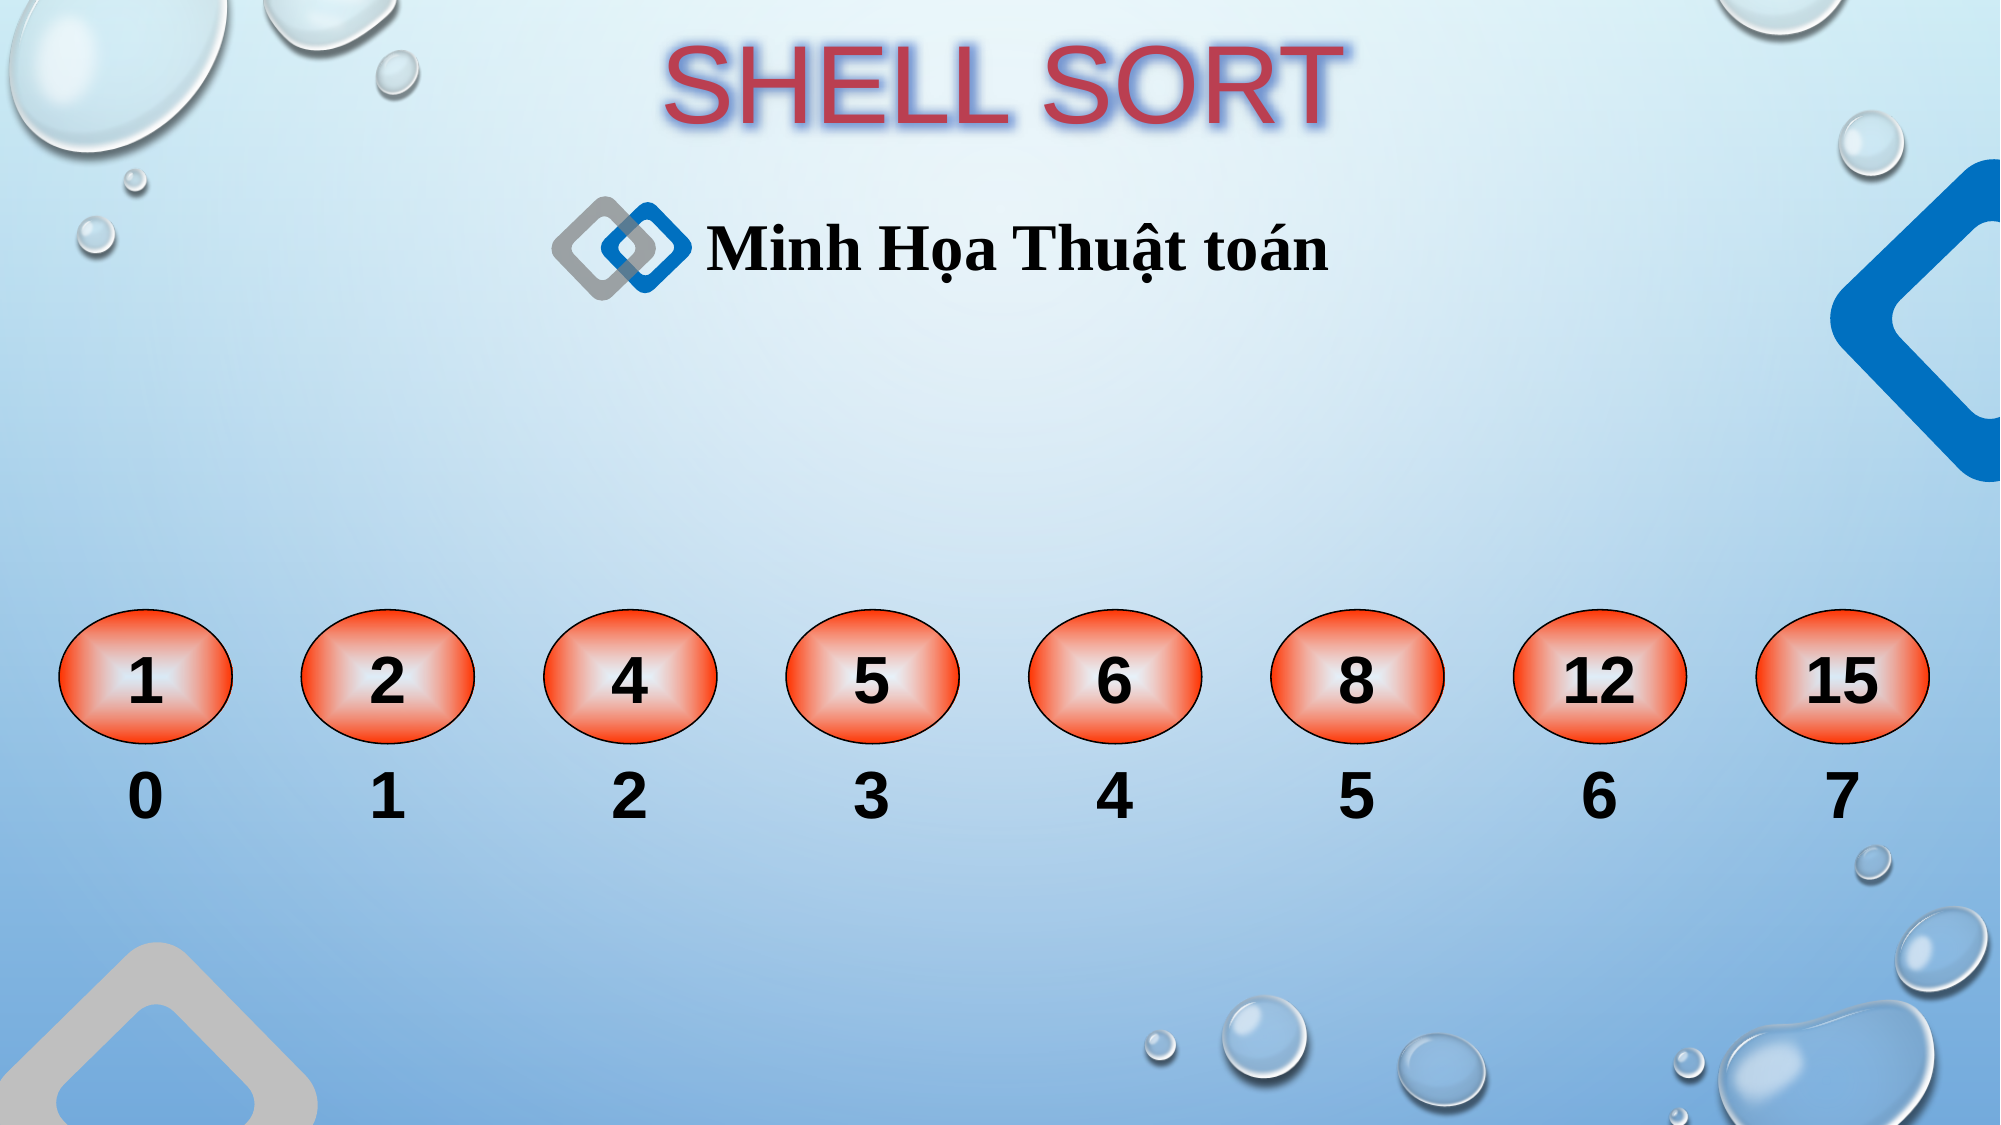

SHELL SORT

Minh Họa Thuật toán

1
2
4
5
6
8
12
15
0
1
2
3
4
5
6
7